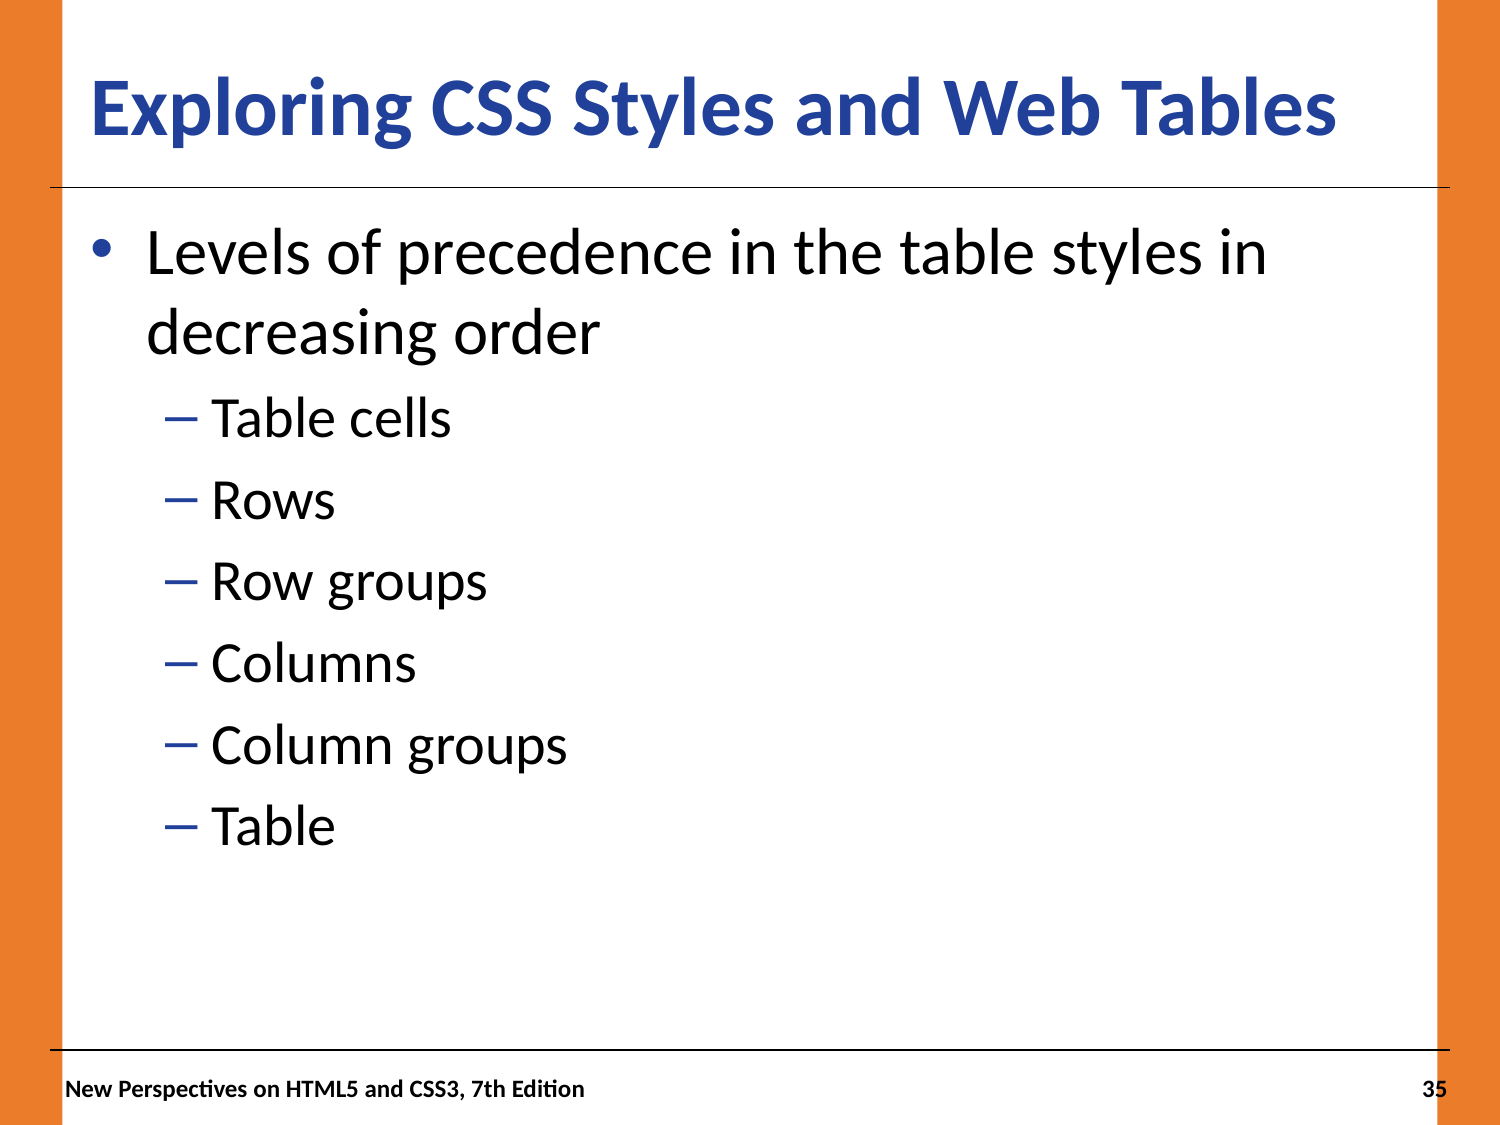

Exploring CSS Styles and Web Tables
Levels of precedence in the table styles in decreasing order
Table cells
Rows
Row groups
Columns
Column groups
Table

New Perspectives on HTML5 and CSS3, 7th Edition
35